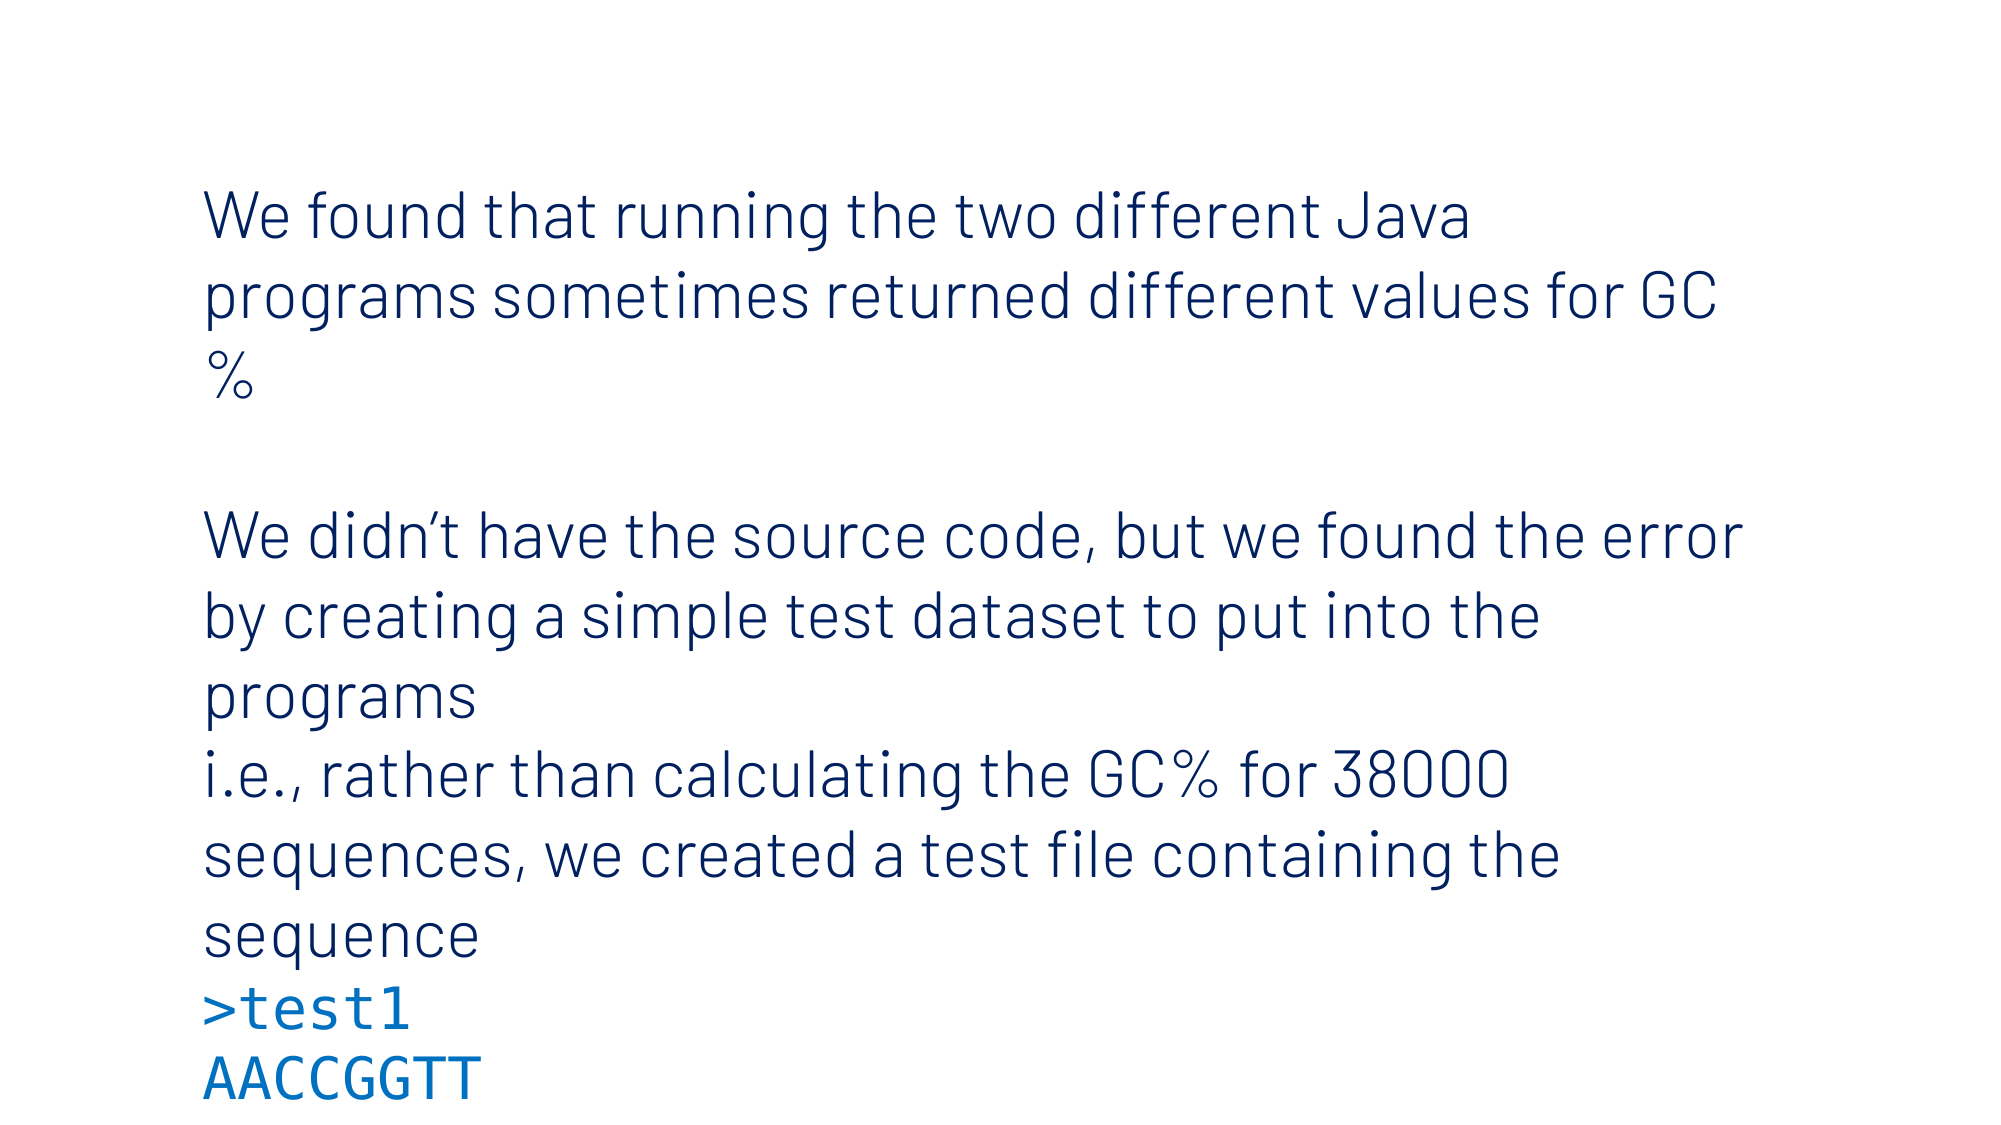

We found that running the two different Java programs sometimes returned different values for GC %

We didn’t have the source code, but we found the error by creating a simple test dataset to put into the programs
i.e., rather than calculating the GC% for 38000 sequences, we created a test file containing the sequence
>test1
AACCGGTT